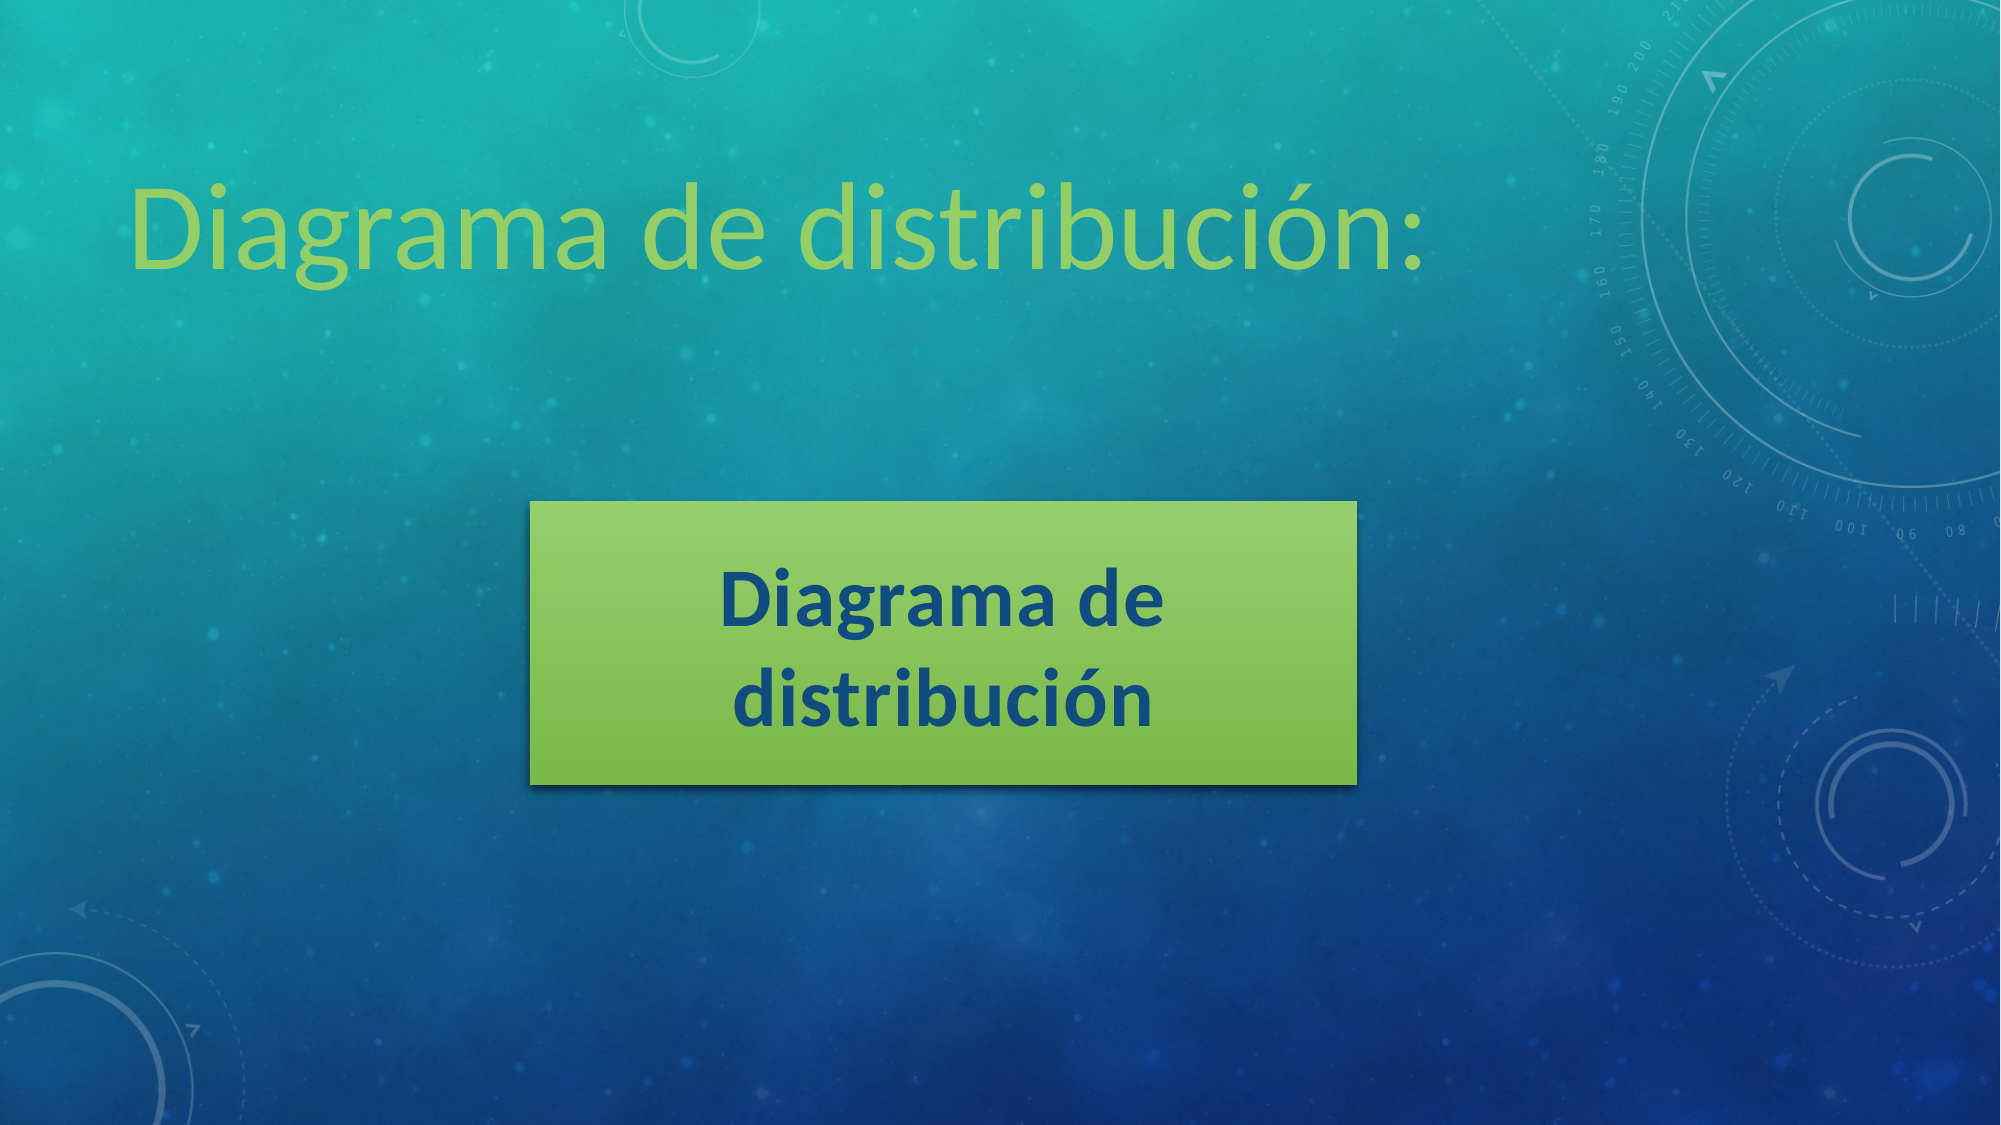

# Diagrama de distribución:
Diagrama de distribución